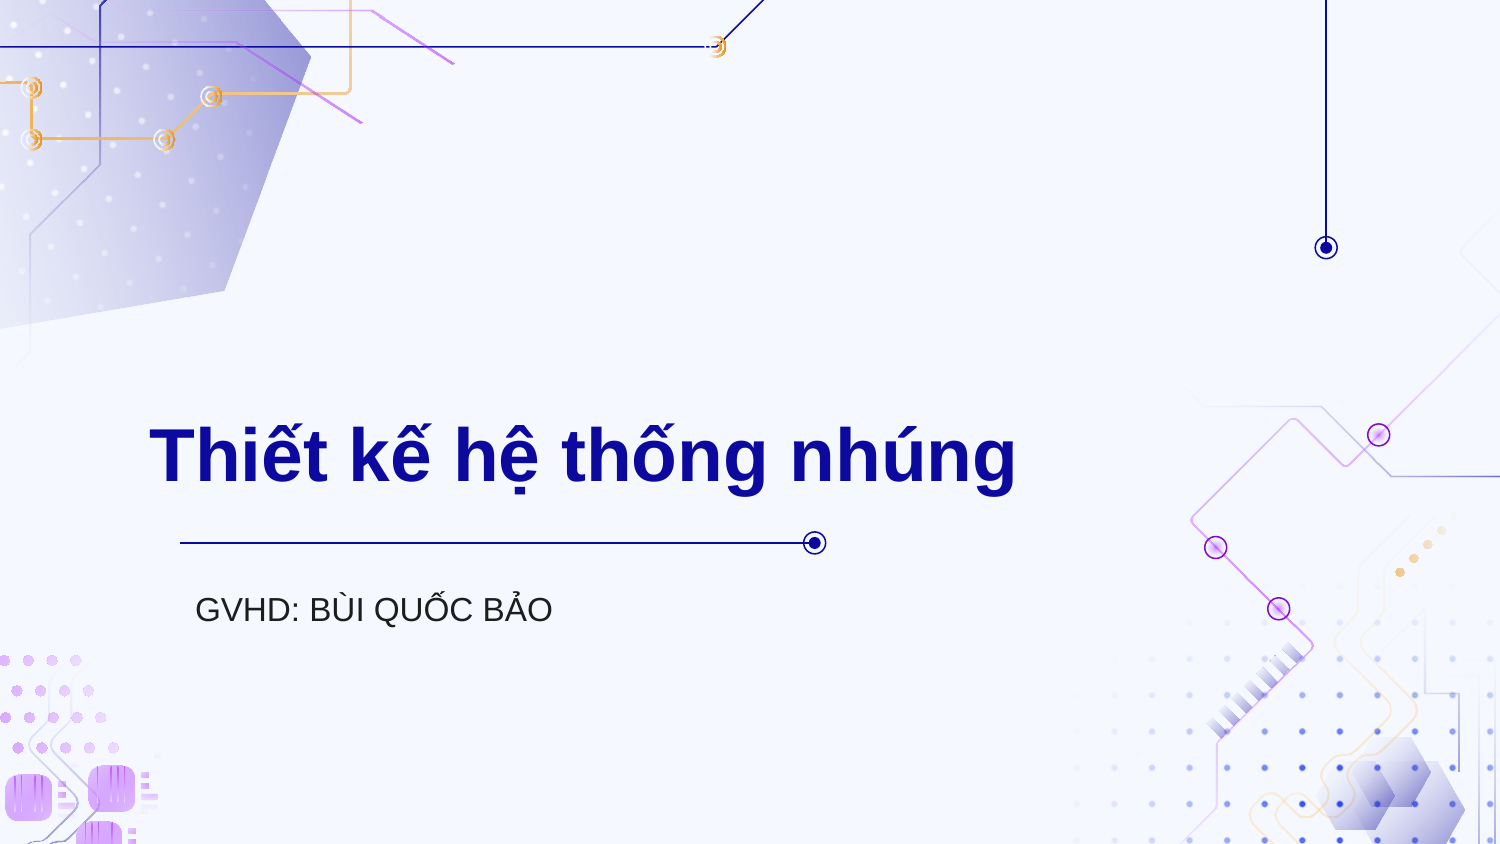

# Thiết kế hệ thống nhúng

GVHD: BÙI QUỐC BẢO